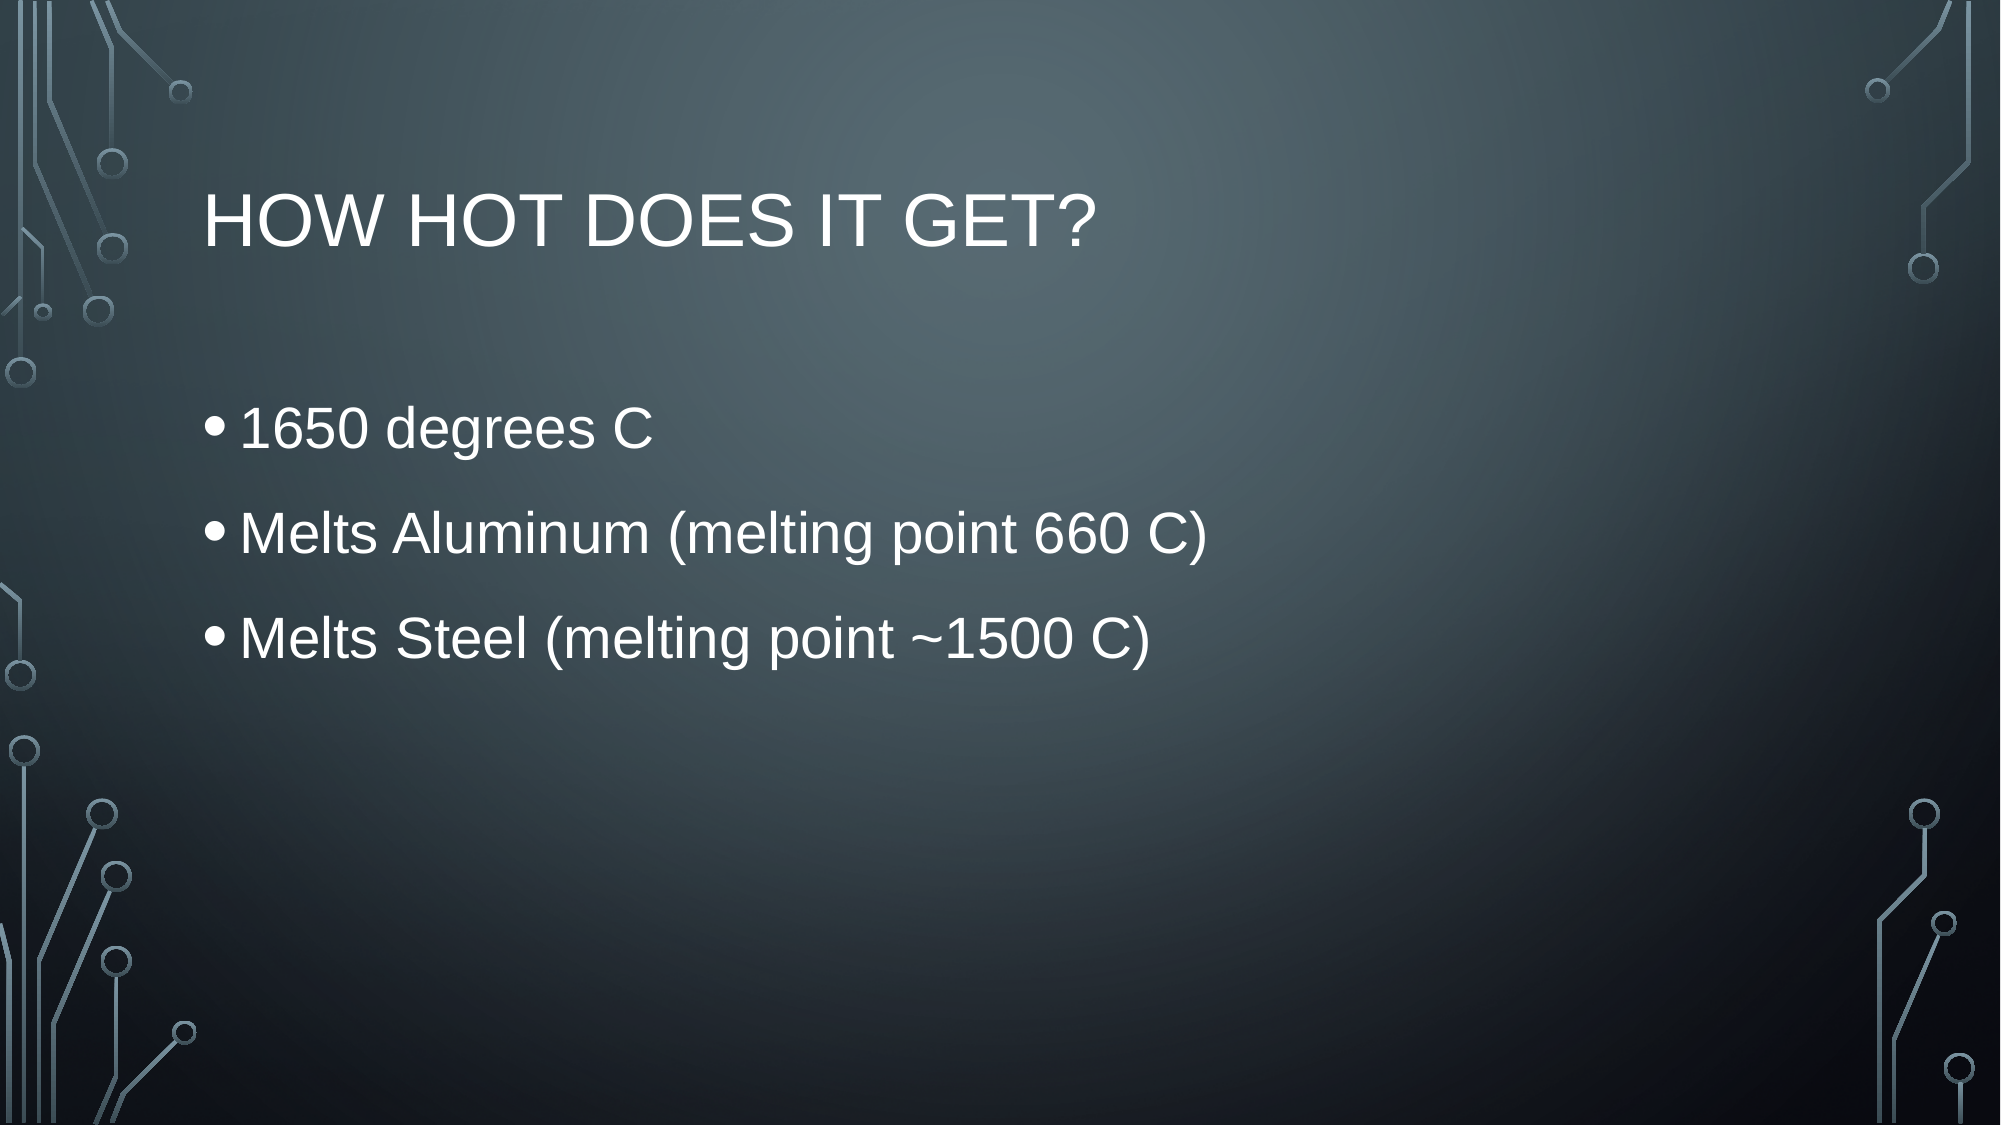

# How hot does it get?
1650 degrees C
Melts Aluminum (melting point 660 C)
Melts Steel (melting point ~1500 C)